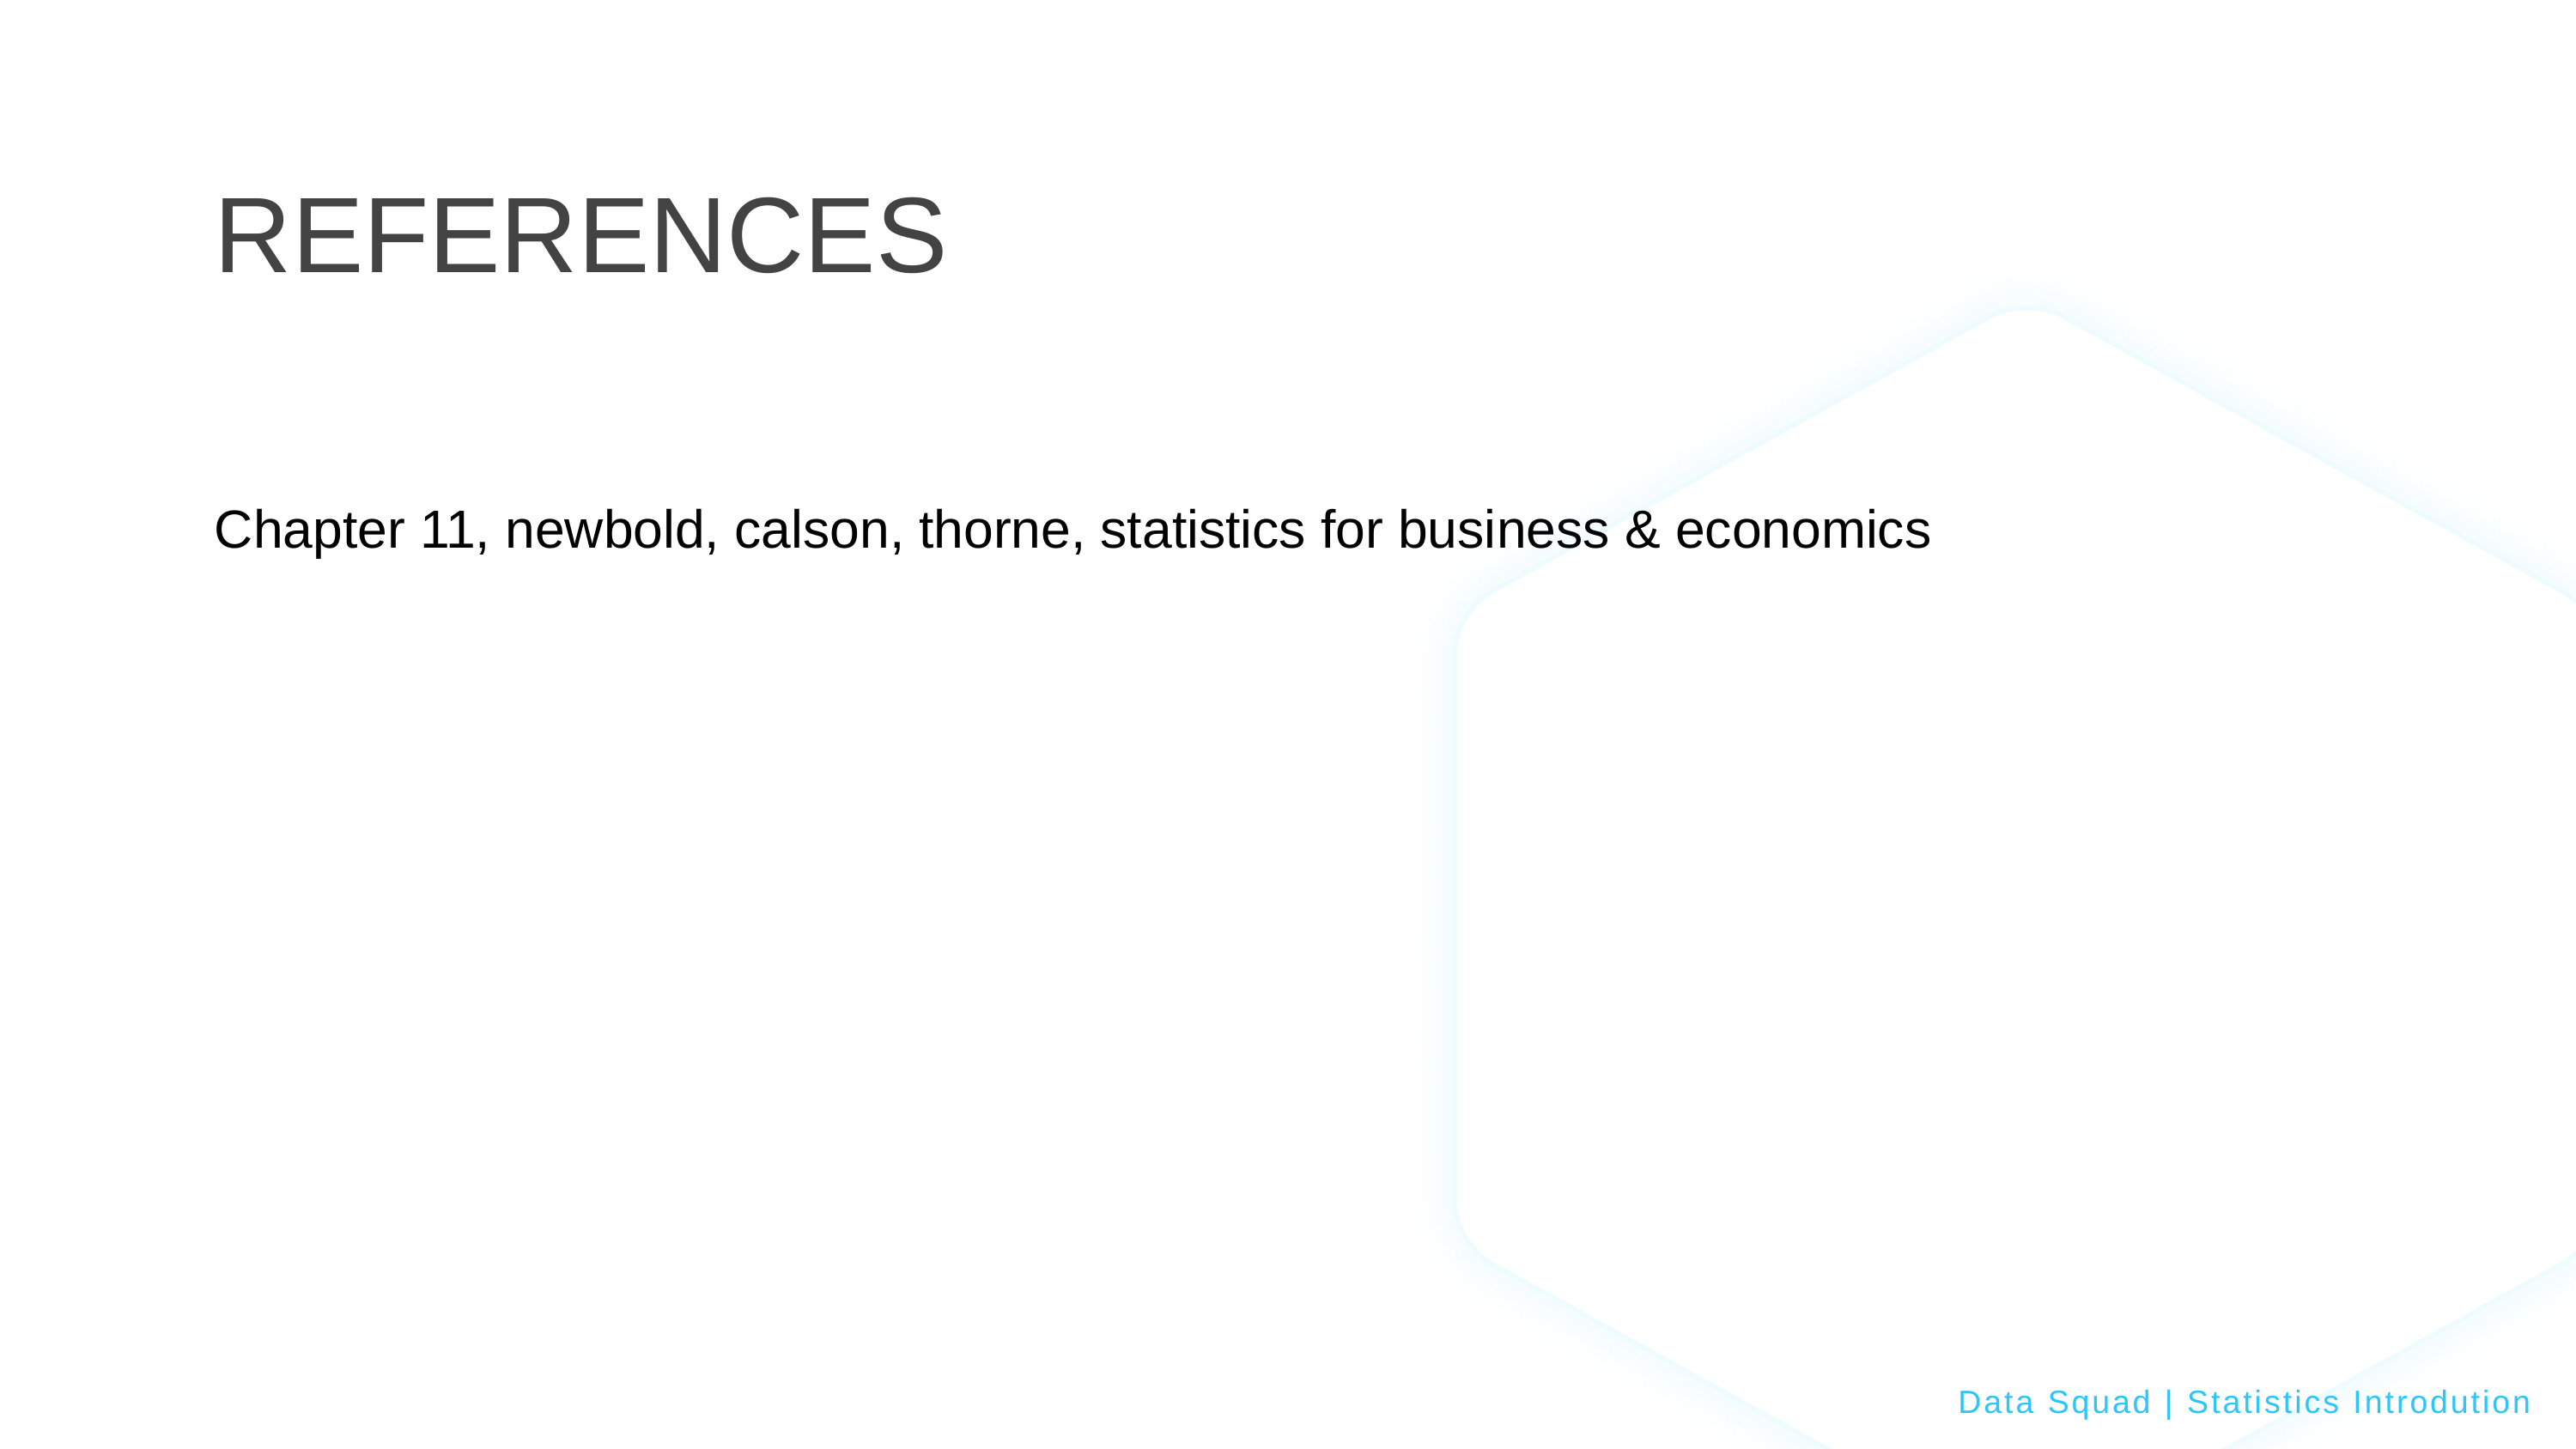

REFERENCES
Chapter 11, newbold, calson, thorne, statistics for business & economics
Data Squad | Statistics Introdution